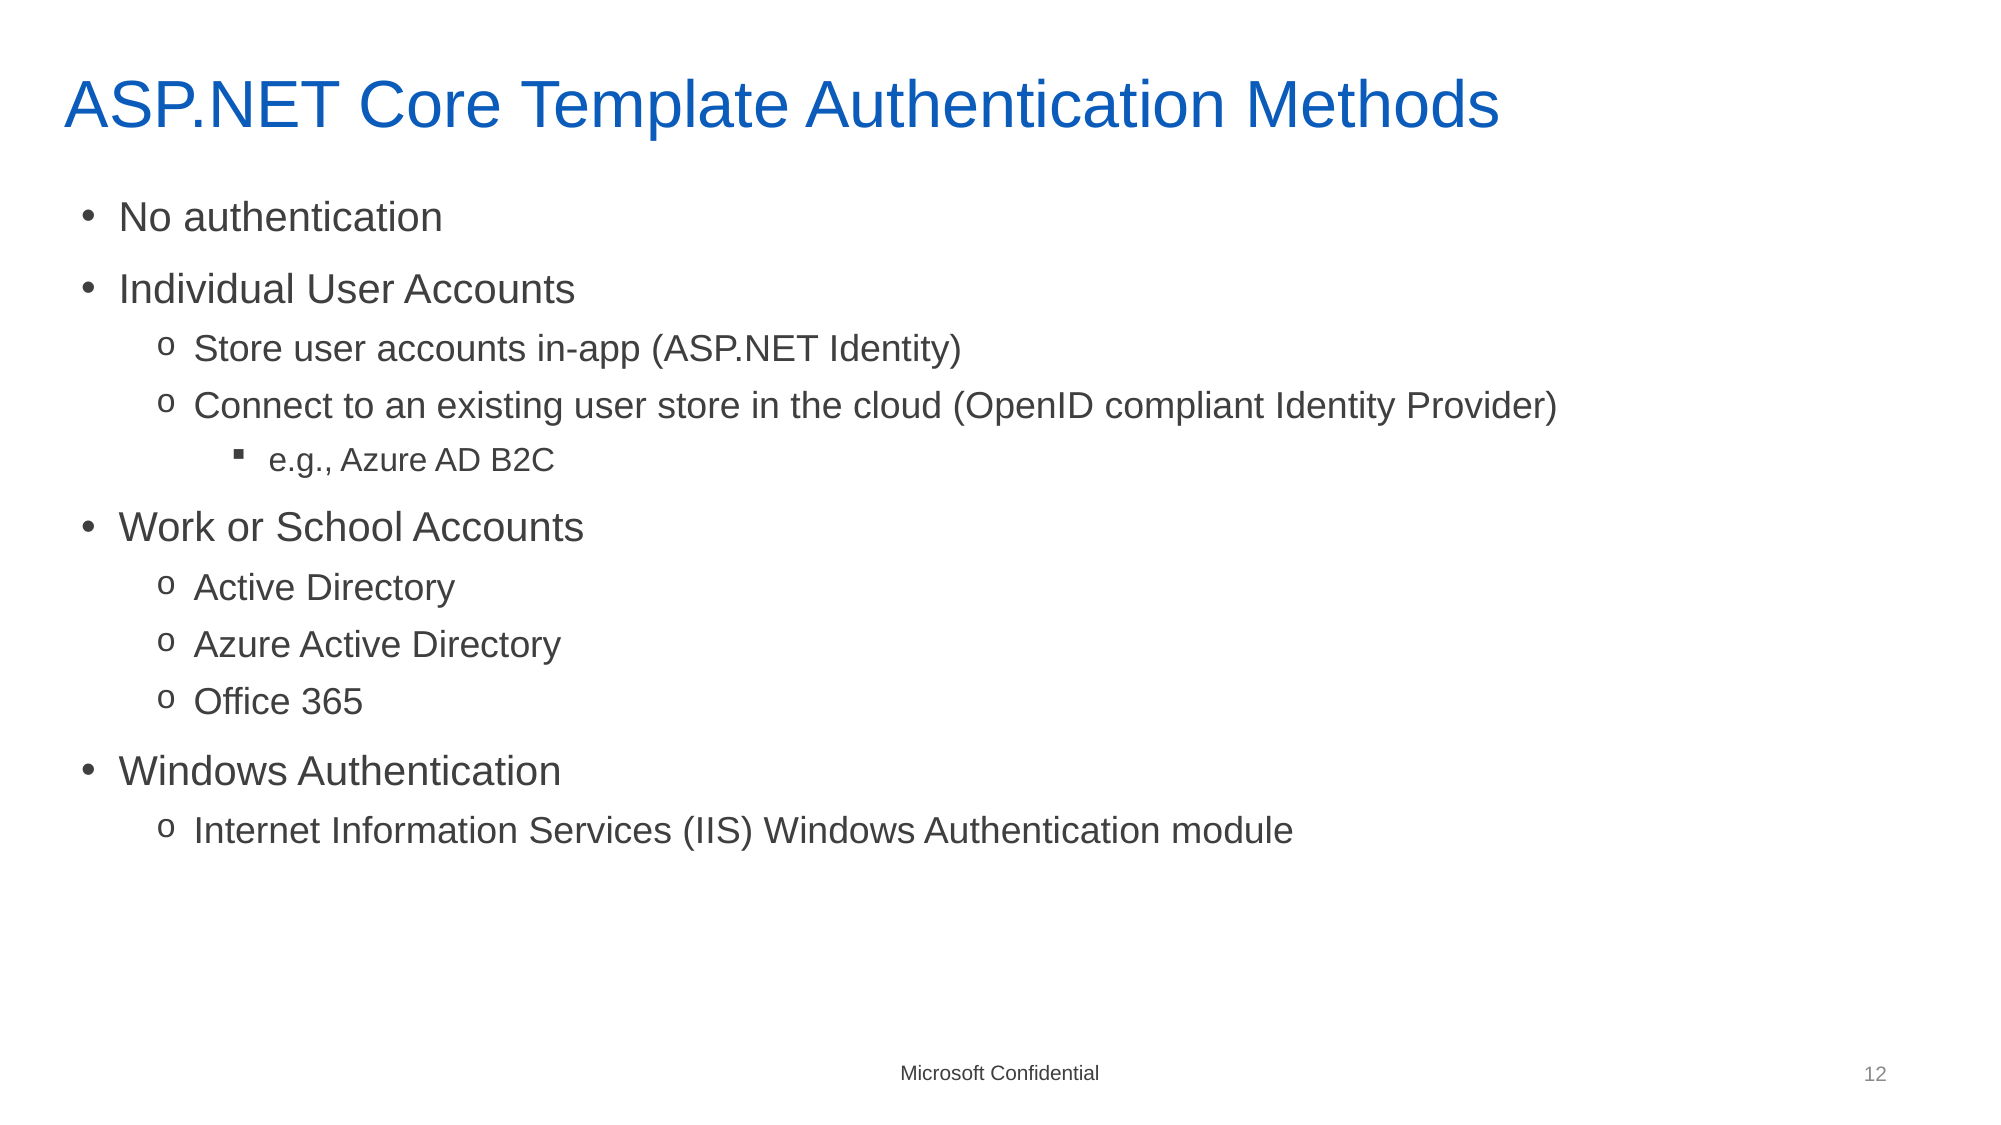

# ASP.NET Core Template Authentication Methods
No authentication
Individual User Accounts
Store user accounts in-app (ASP.NET Identity)
Connect to an existing user store in the cloud (OpenID compliant Identity Provider)
e.g., Azure AD B2C
Work or School Accounts
Active Directory
Azure Active Directory
Office 365
Windows Authentication
Internet Information Services (IIS) Windows Authentication module
12